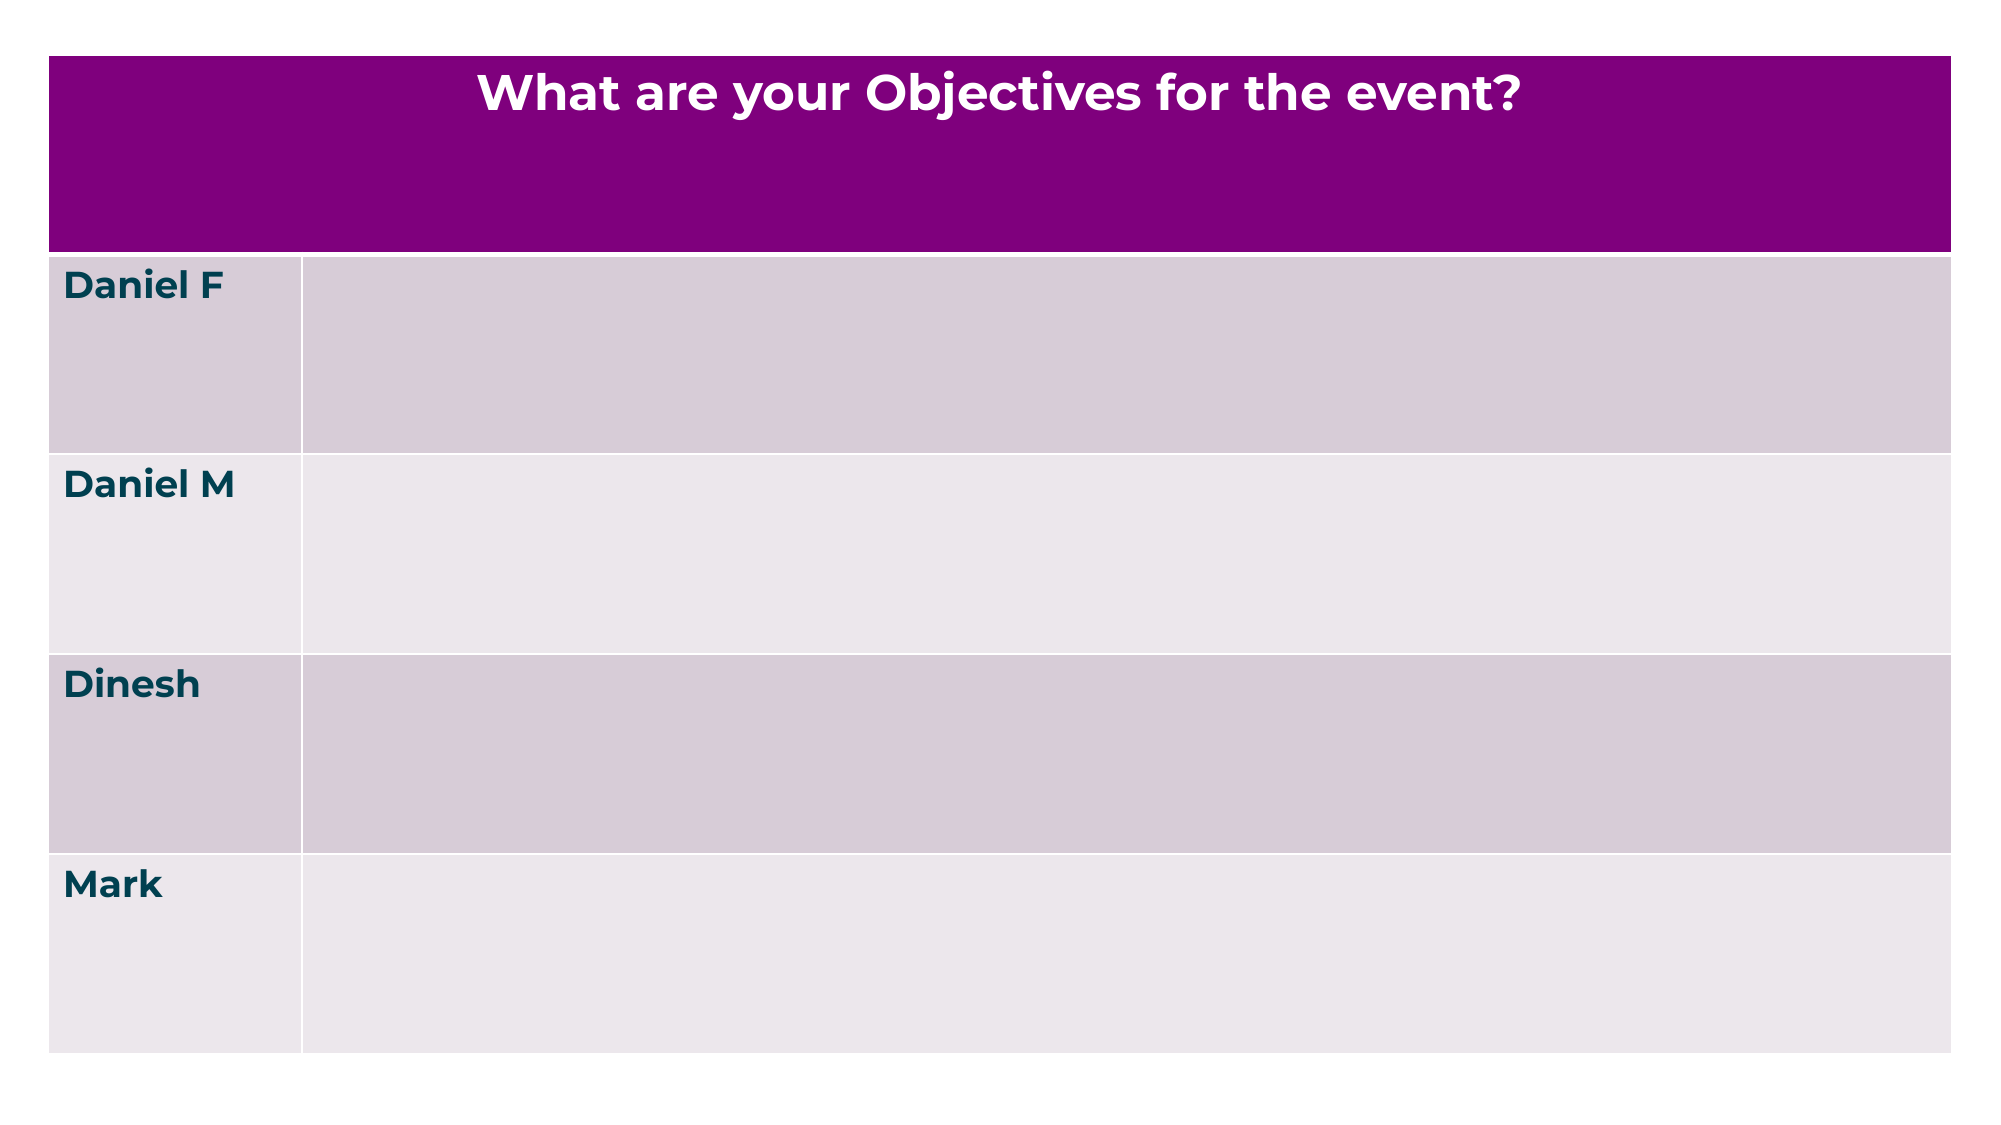

| What are your Objectives for the event? |  |
| --- | --- |
| Daniel F |  |
| Daniel M |  |
| Dinesh |  |
| Mark |  |